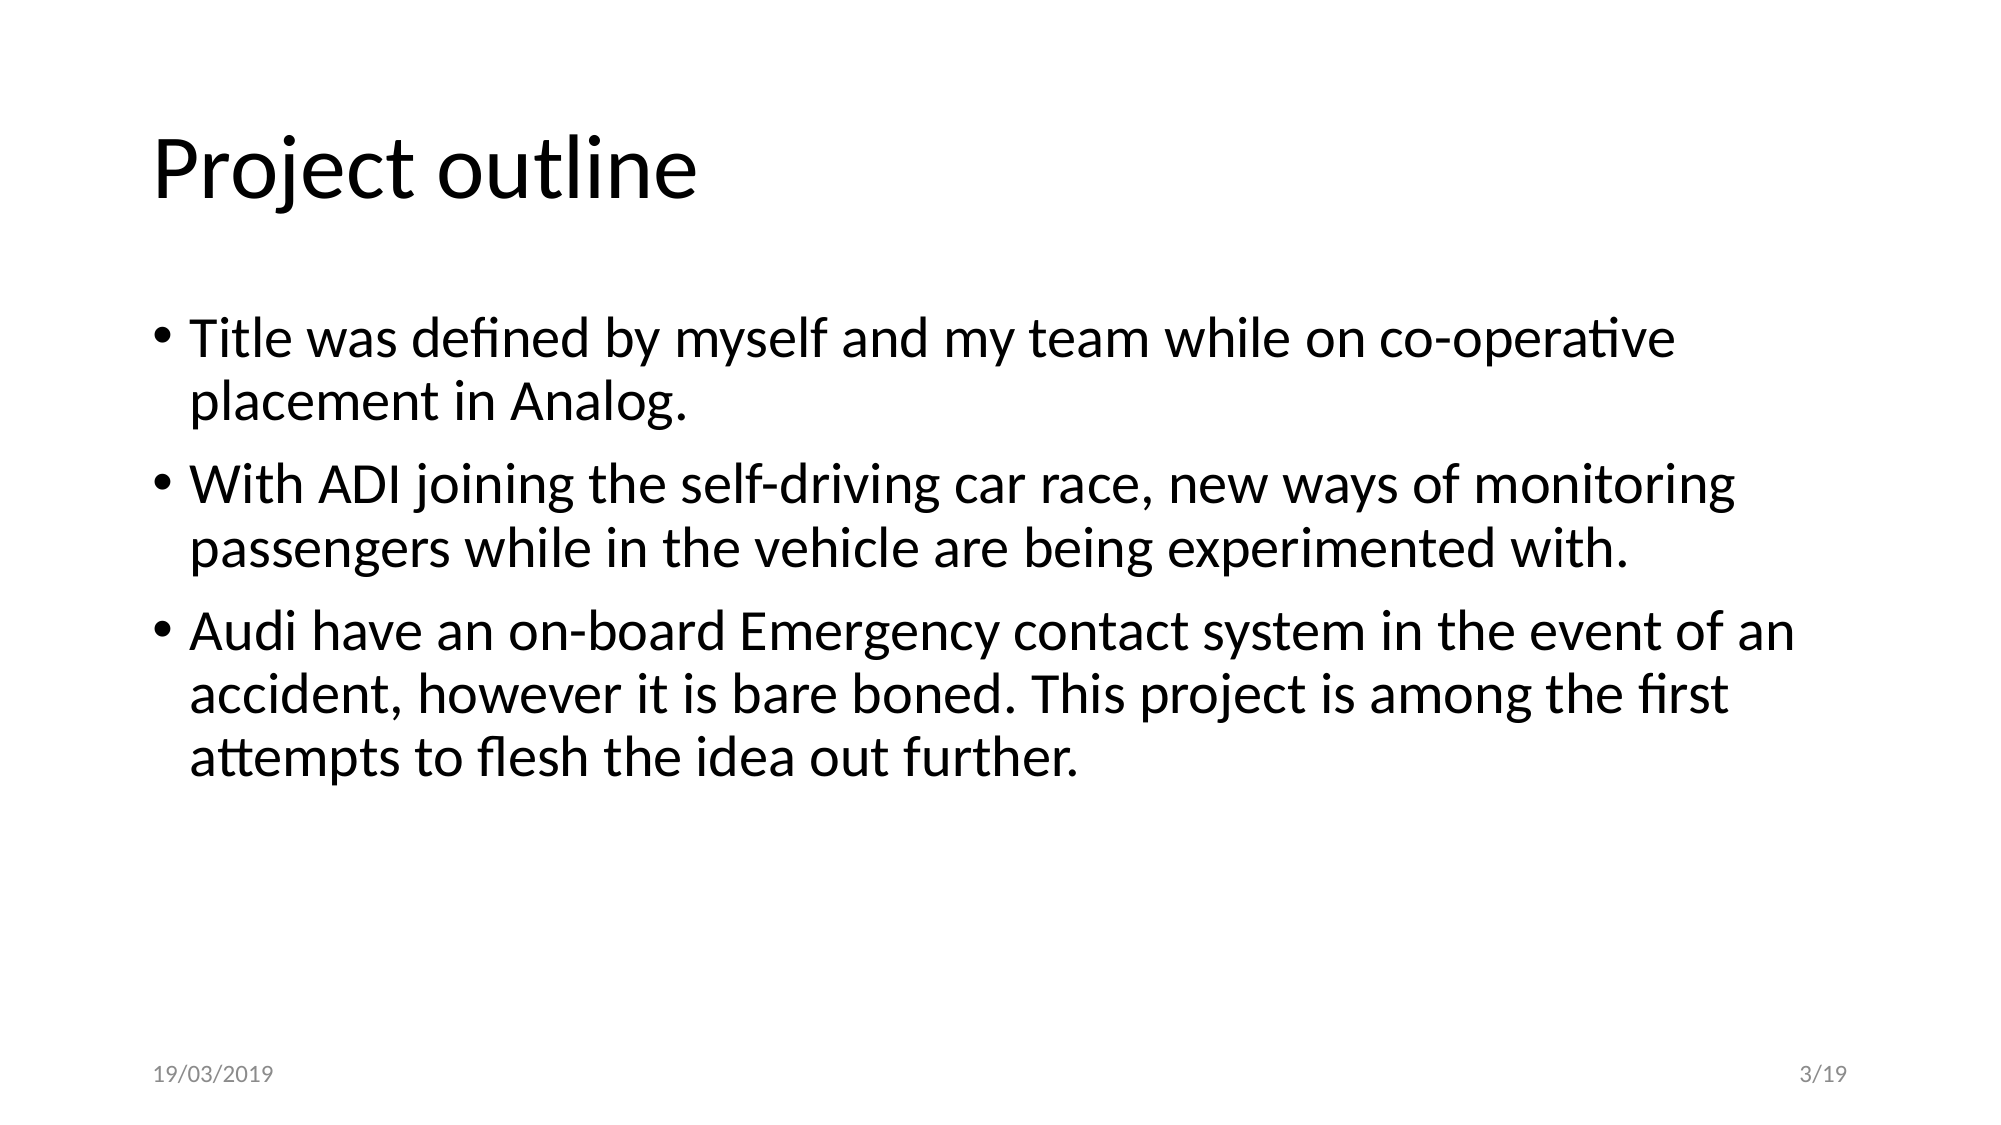

# Project outline
Title was defined by myself and my team while on co-operative placement in Analog.
With ADI joining the self-driving car race, new ways of monitoring passengers while in the vehicle are being experimented with.
Audi have an on-board Emergency contact system in the event of an accident, however it is bare boned. This project is among the first attempts to flesh the idea out further.

19/03/2019
3/19